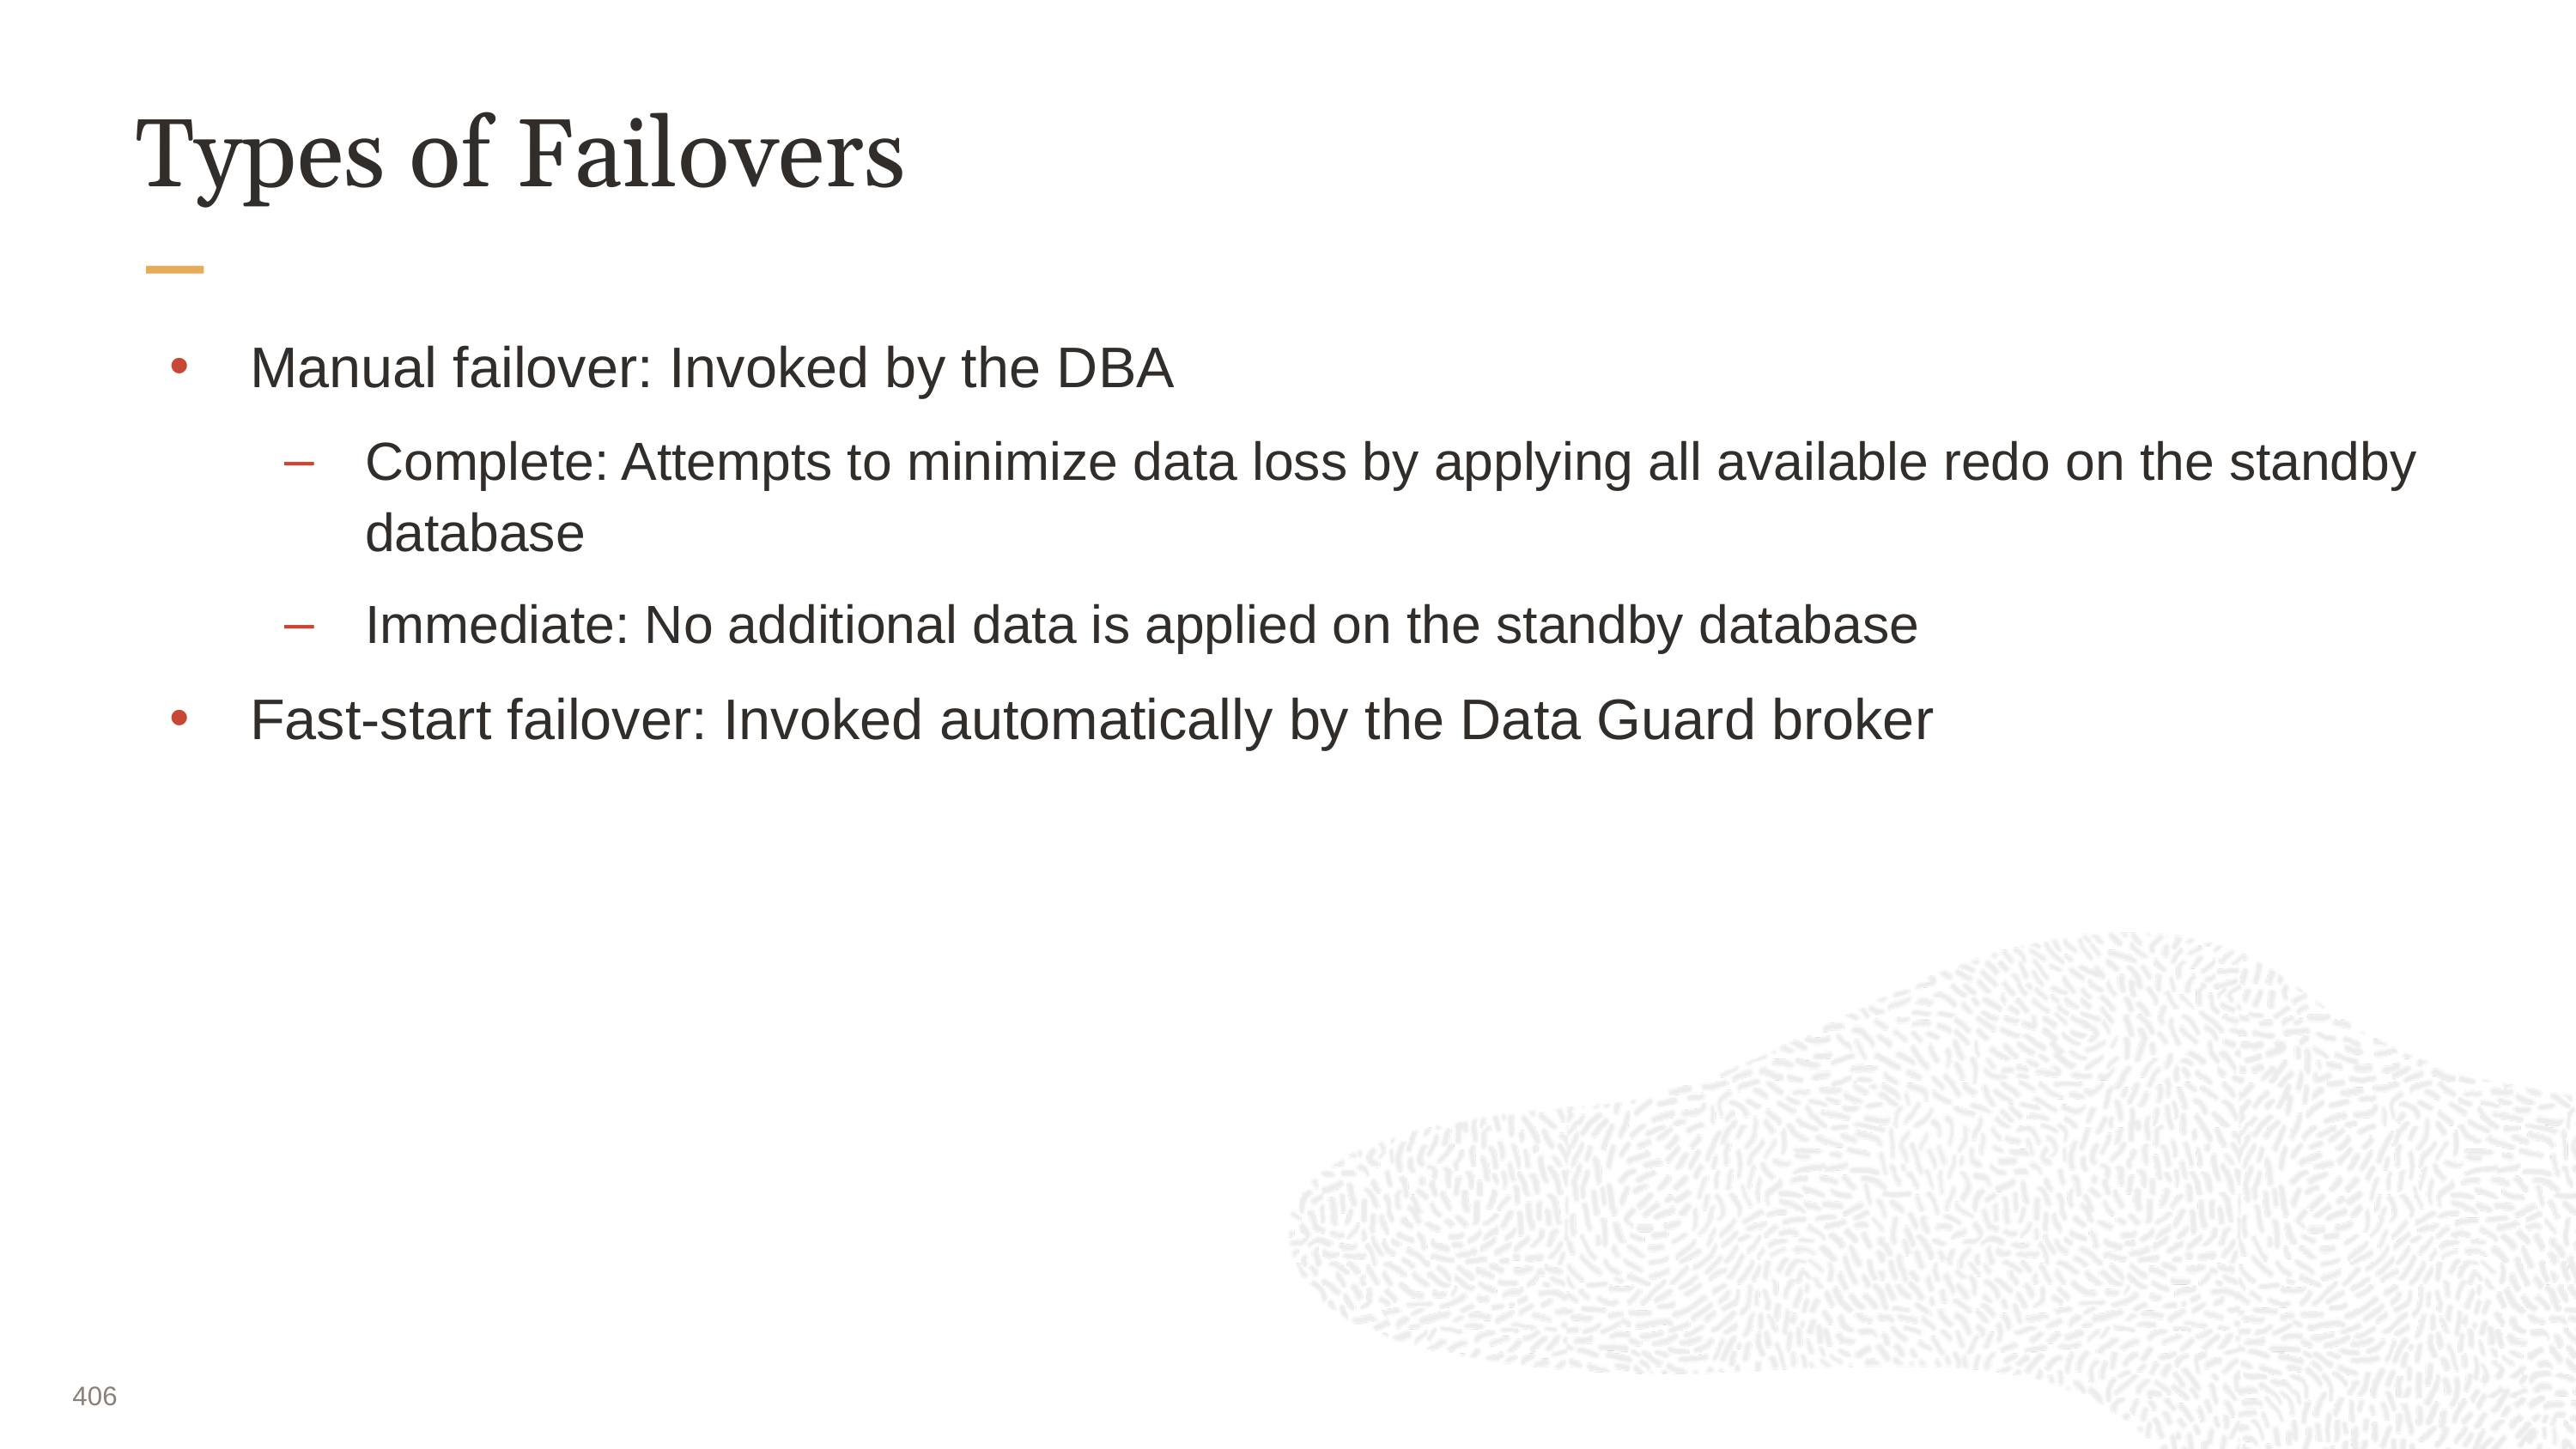

# Types of Failovers
Manual failover: Invoked by the DBA
Complete: Attempts to minimize data loss by applying all available redo on the standby database
Immediate: No additional data is applied on the standby database
Fast-start failover: Invoked automatically by the Data Guard broker